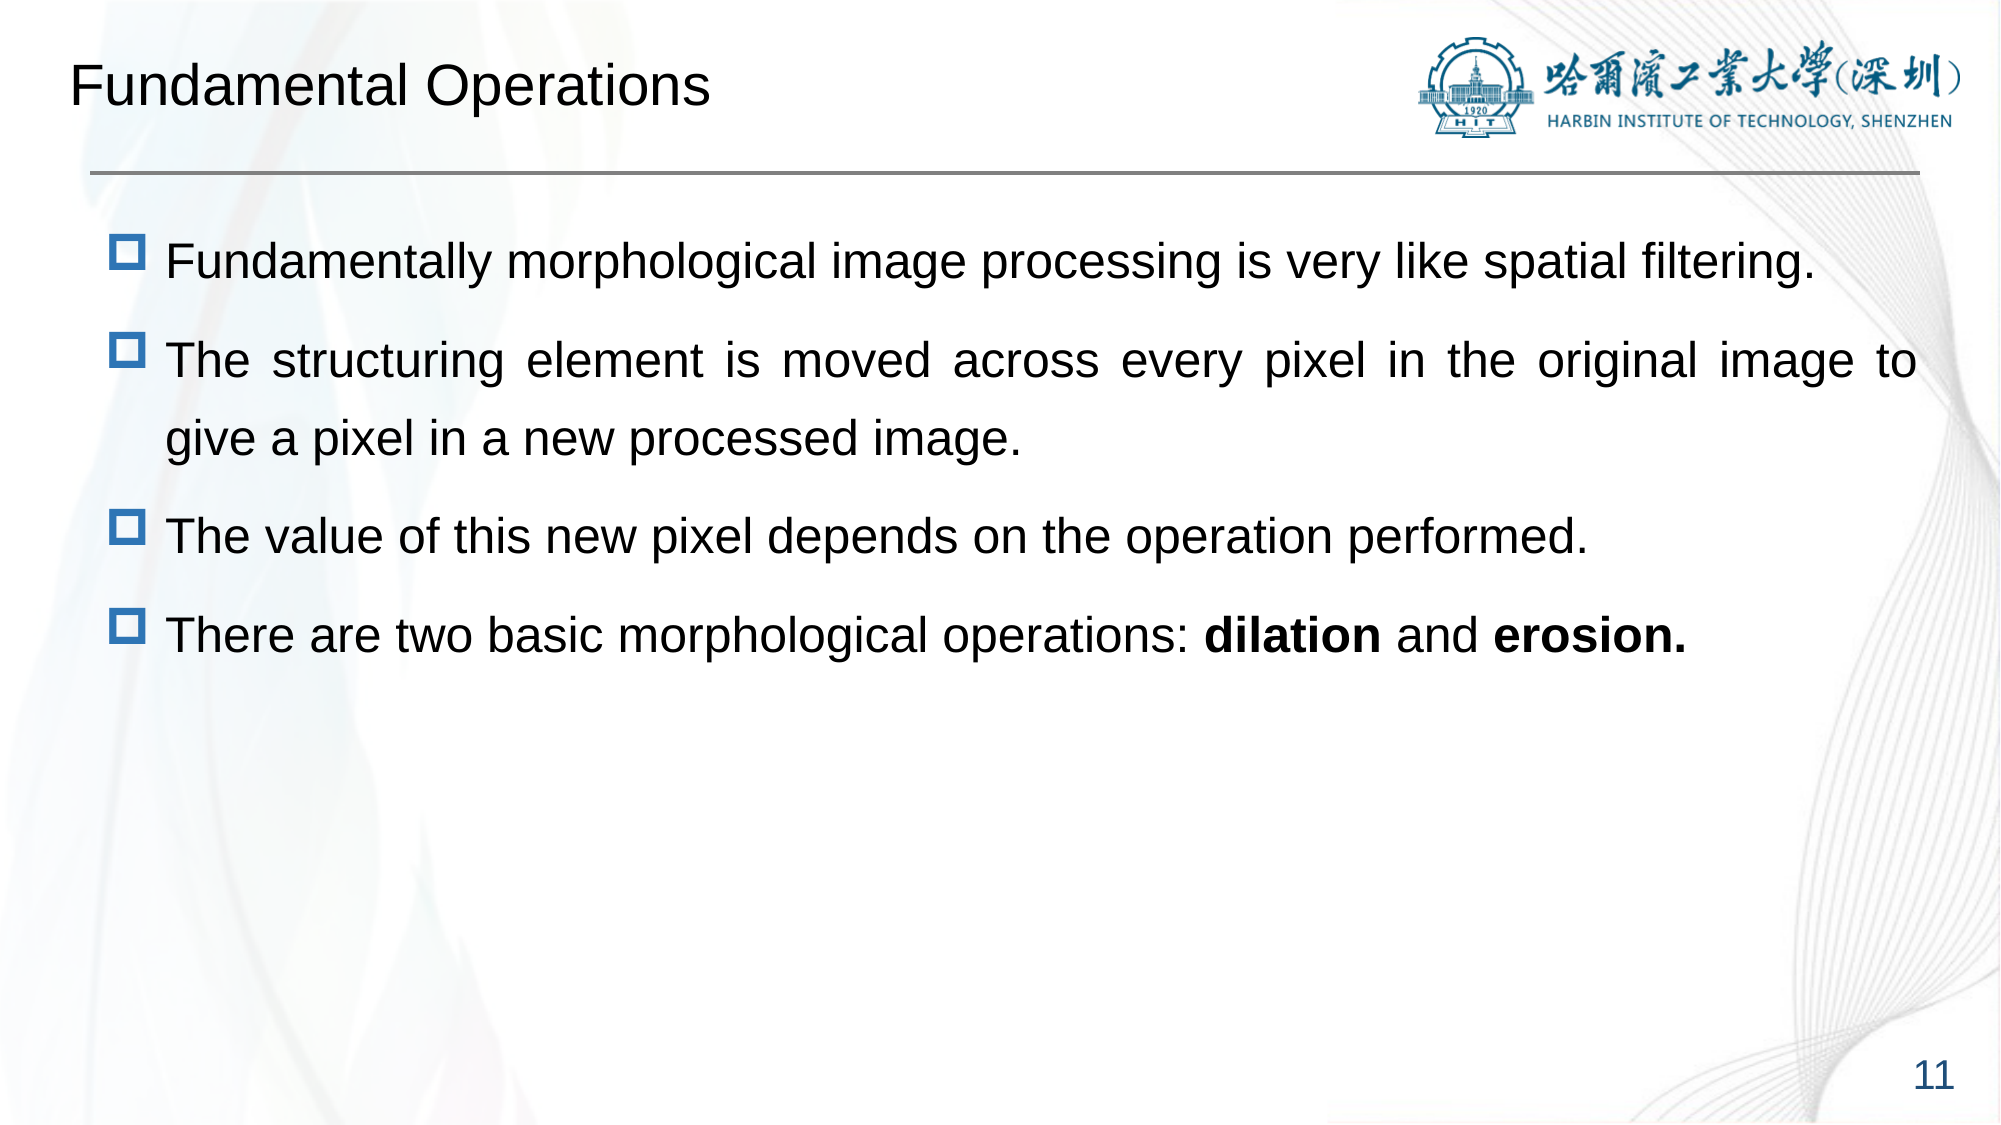

# Fundamental Operations
Fundamentally morphological image processing is very like spatial filtering.
The structuring element is moved across every pixel in the original image to give a pixel in a new processed image.
The value of this new pixel depends on the operation performed.
There are two basic morphological operations: dilation and erosion.
11